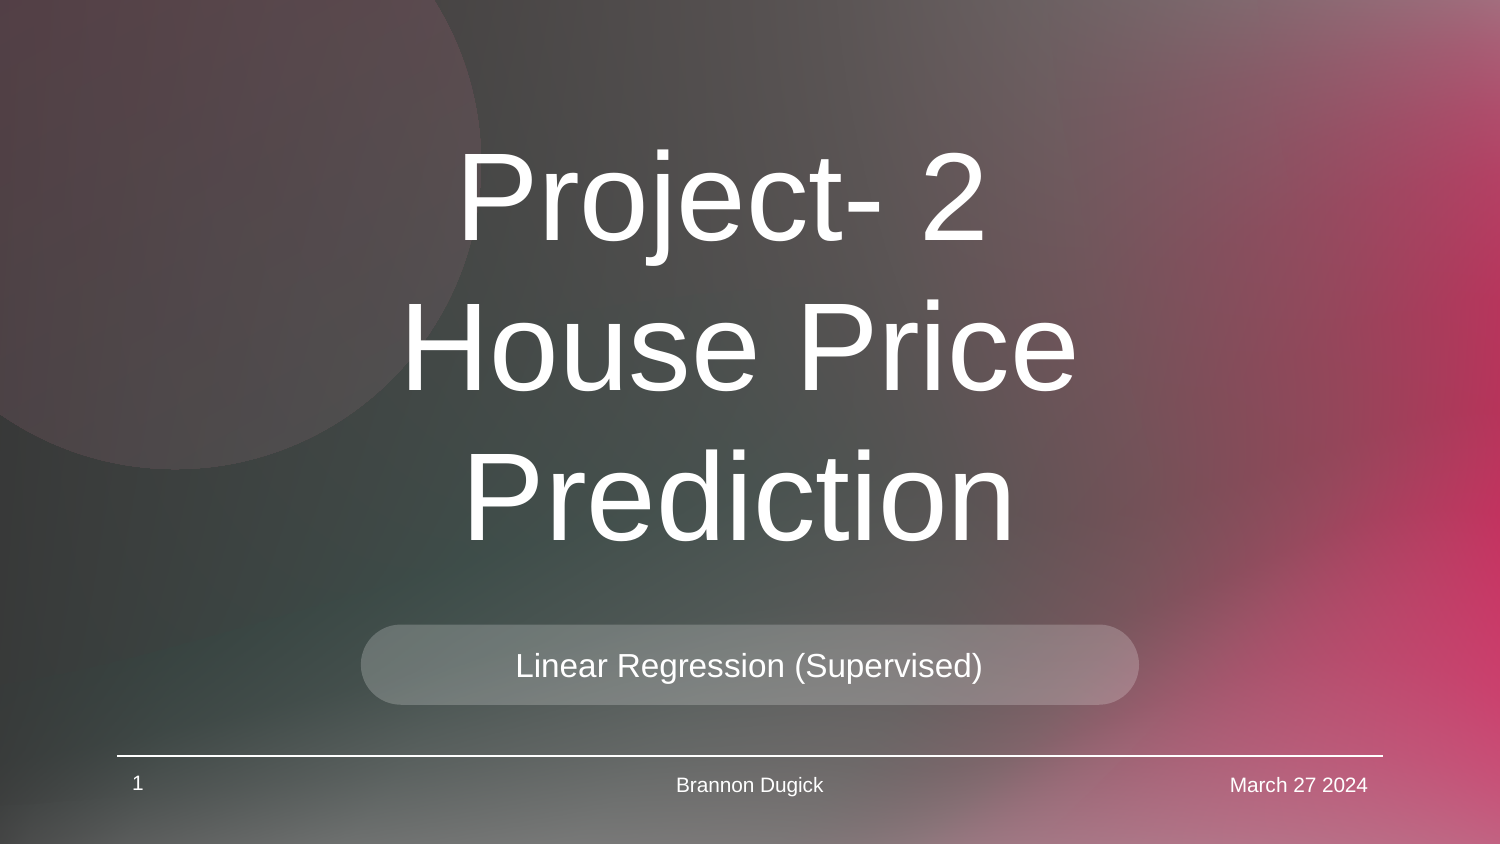

# Project- 2 House Price Prediction

Linear Regression (Supervised)
1
March 27 2024
Brannon Dugick